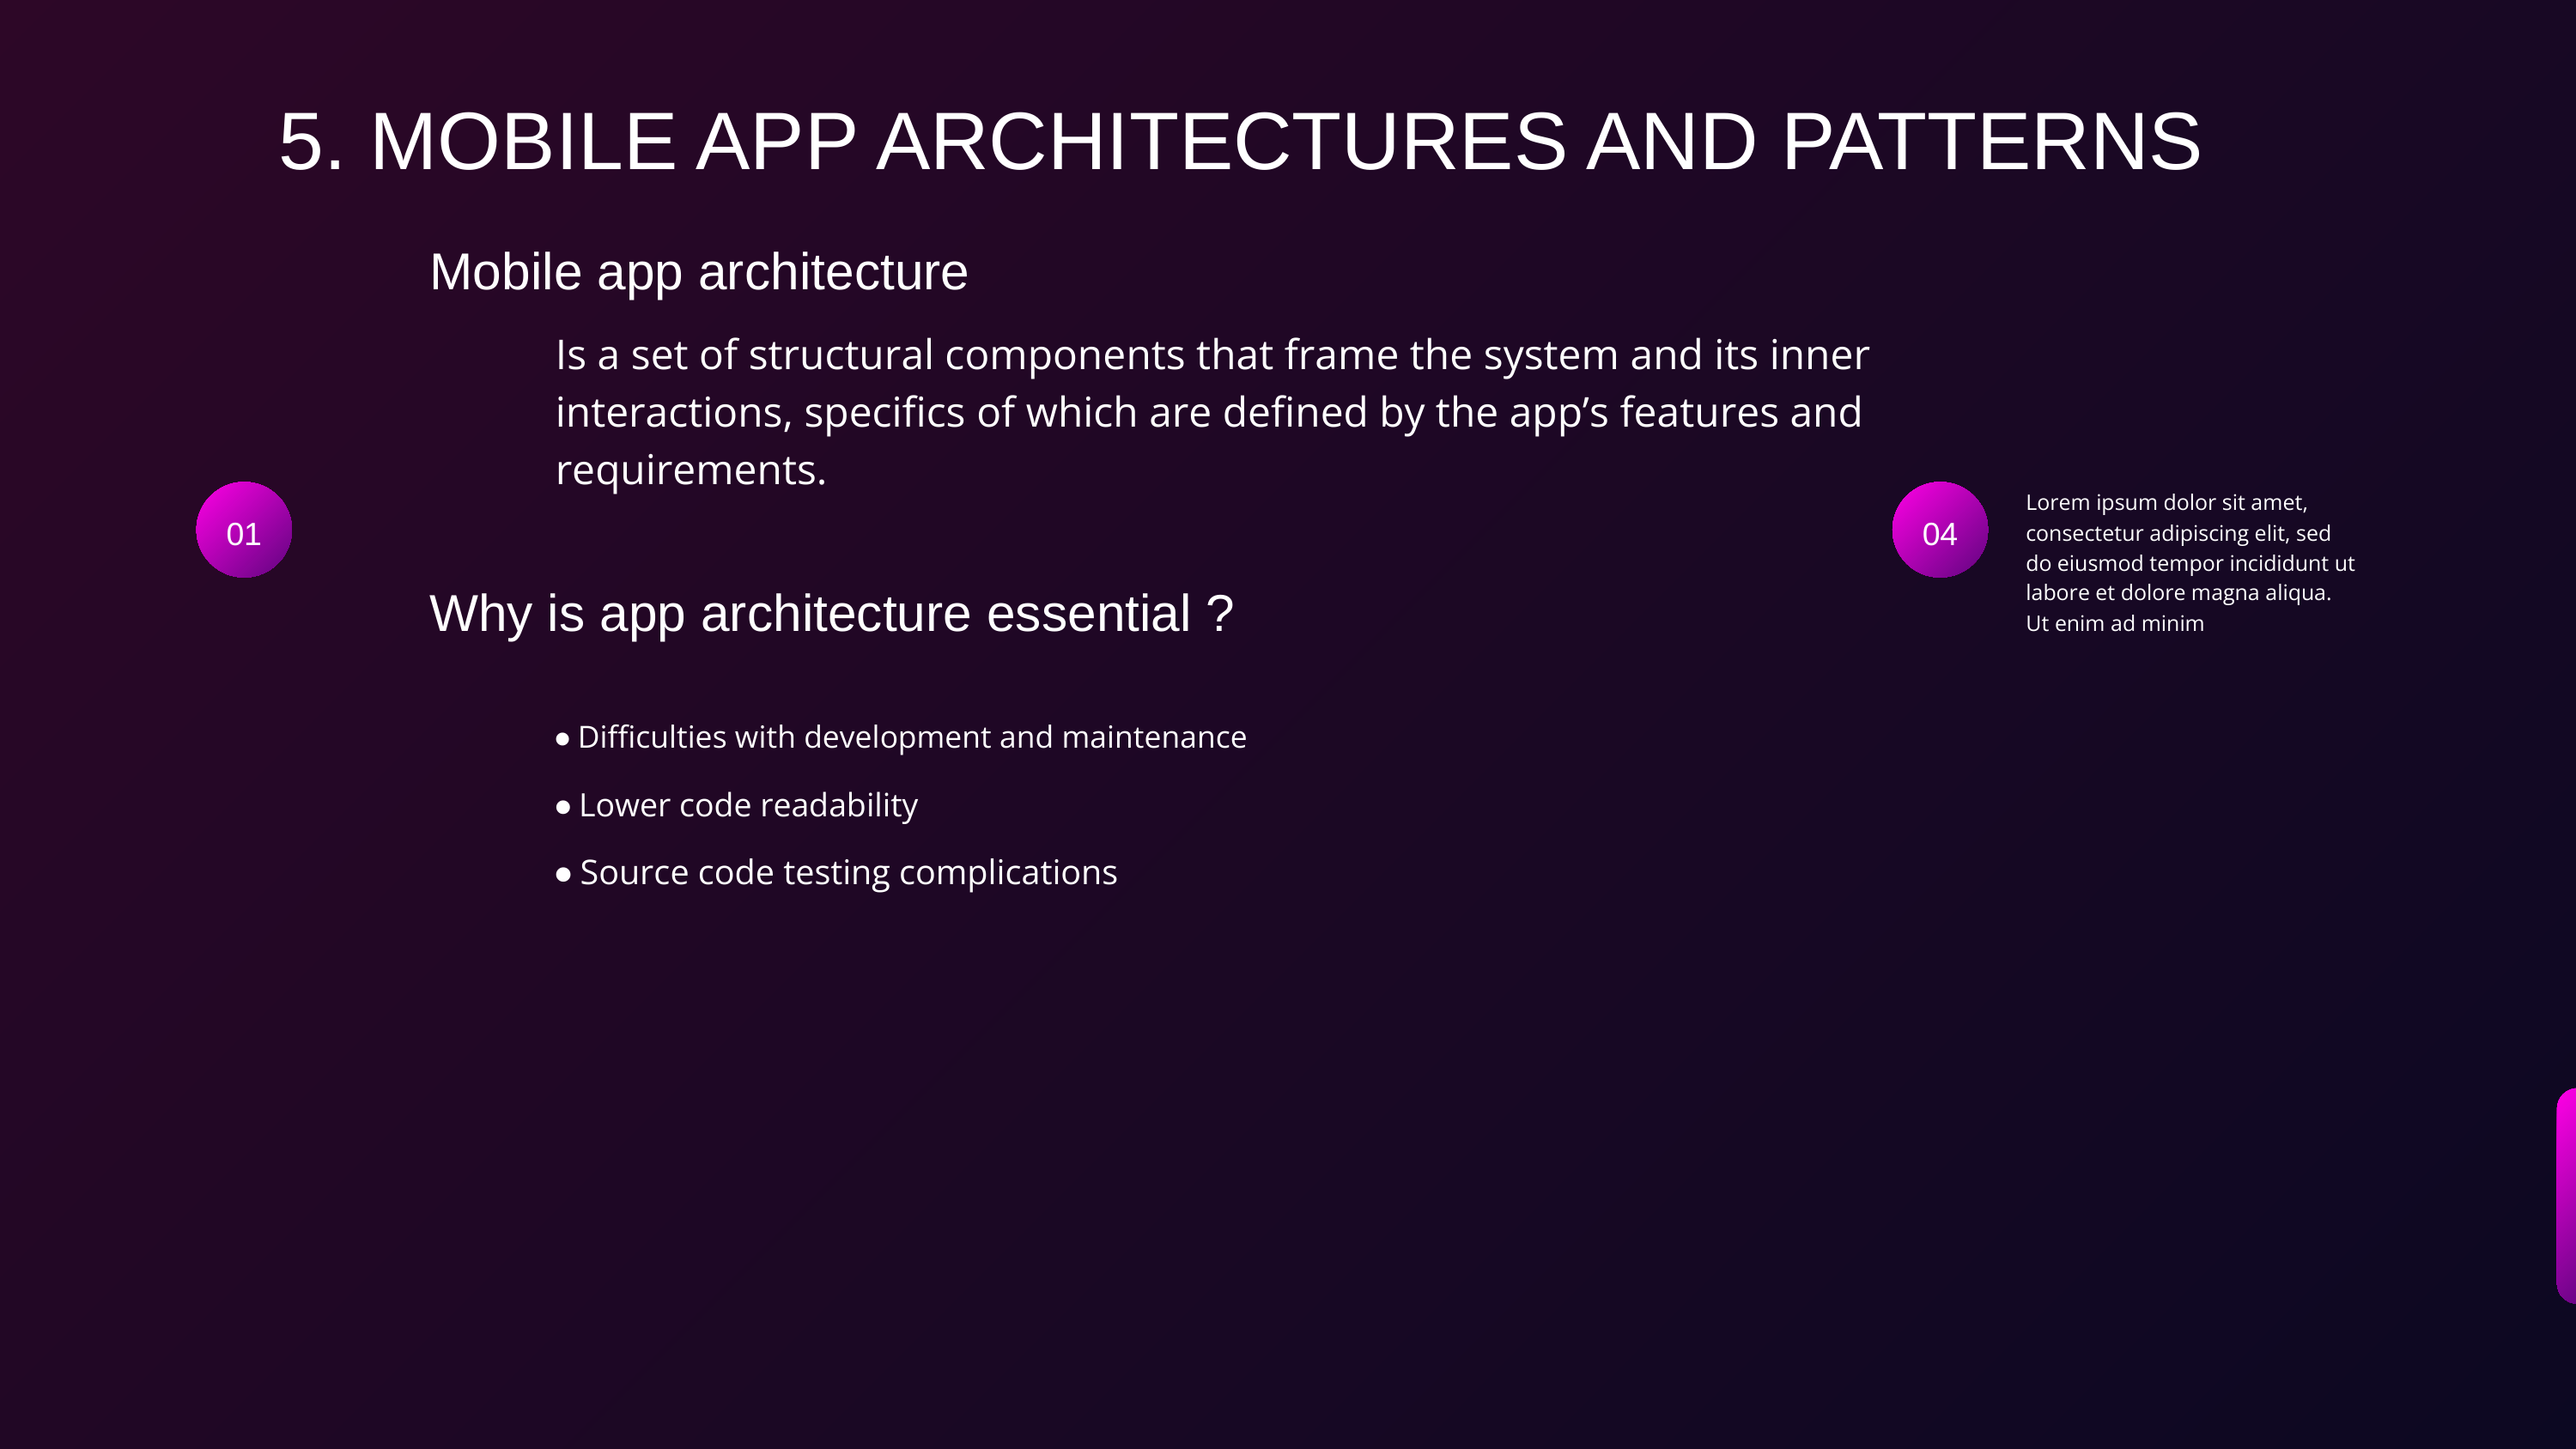

5. MOBILE APP ARCHITECTURES AND PATTERNS
Mobile app architecture

Is a set of structural components that frame the system and its inner interactions, specifics of which are defined by the app’s features and requirements.

Lorem ipsum dolor sit amet, consectetur adipiscing elit, sed do eiusmod tempor incididunt ut labore et dolore magna aliqua. Ut enim ad minim
01
04
Why is app architecture essential ?

⦁ Difficulties with development and maintenance
⦁ Lower code readability
⦁ Source code testing complications